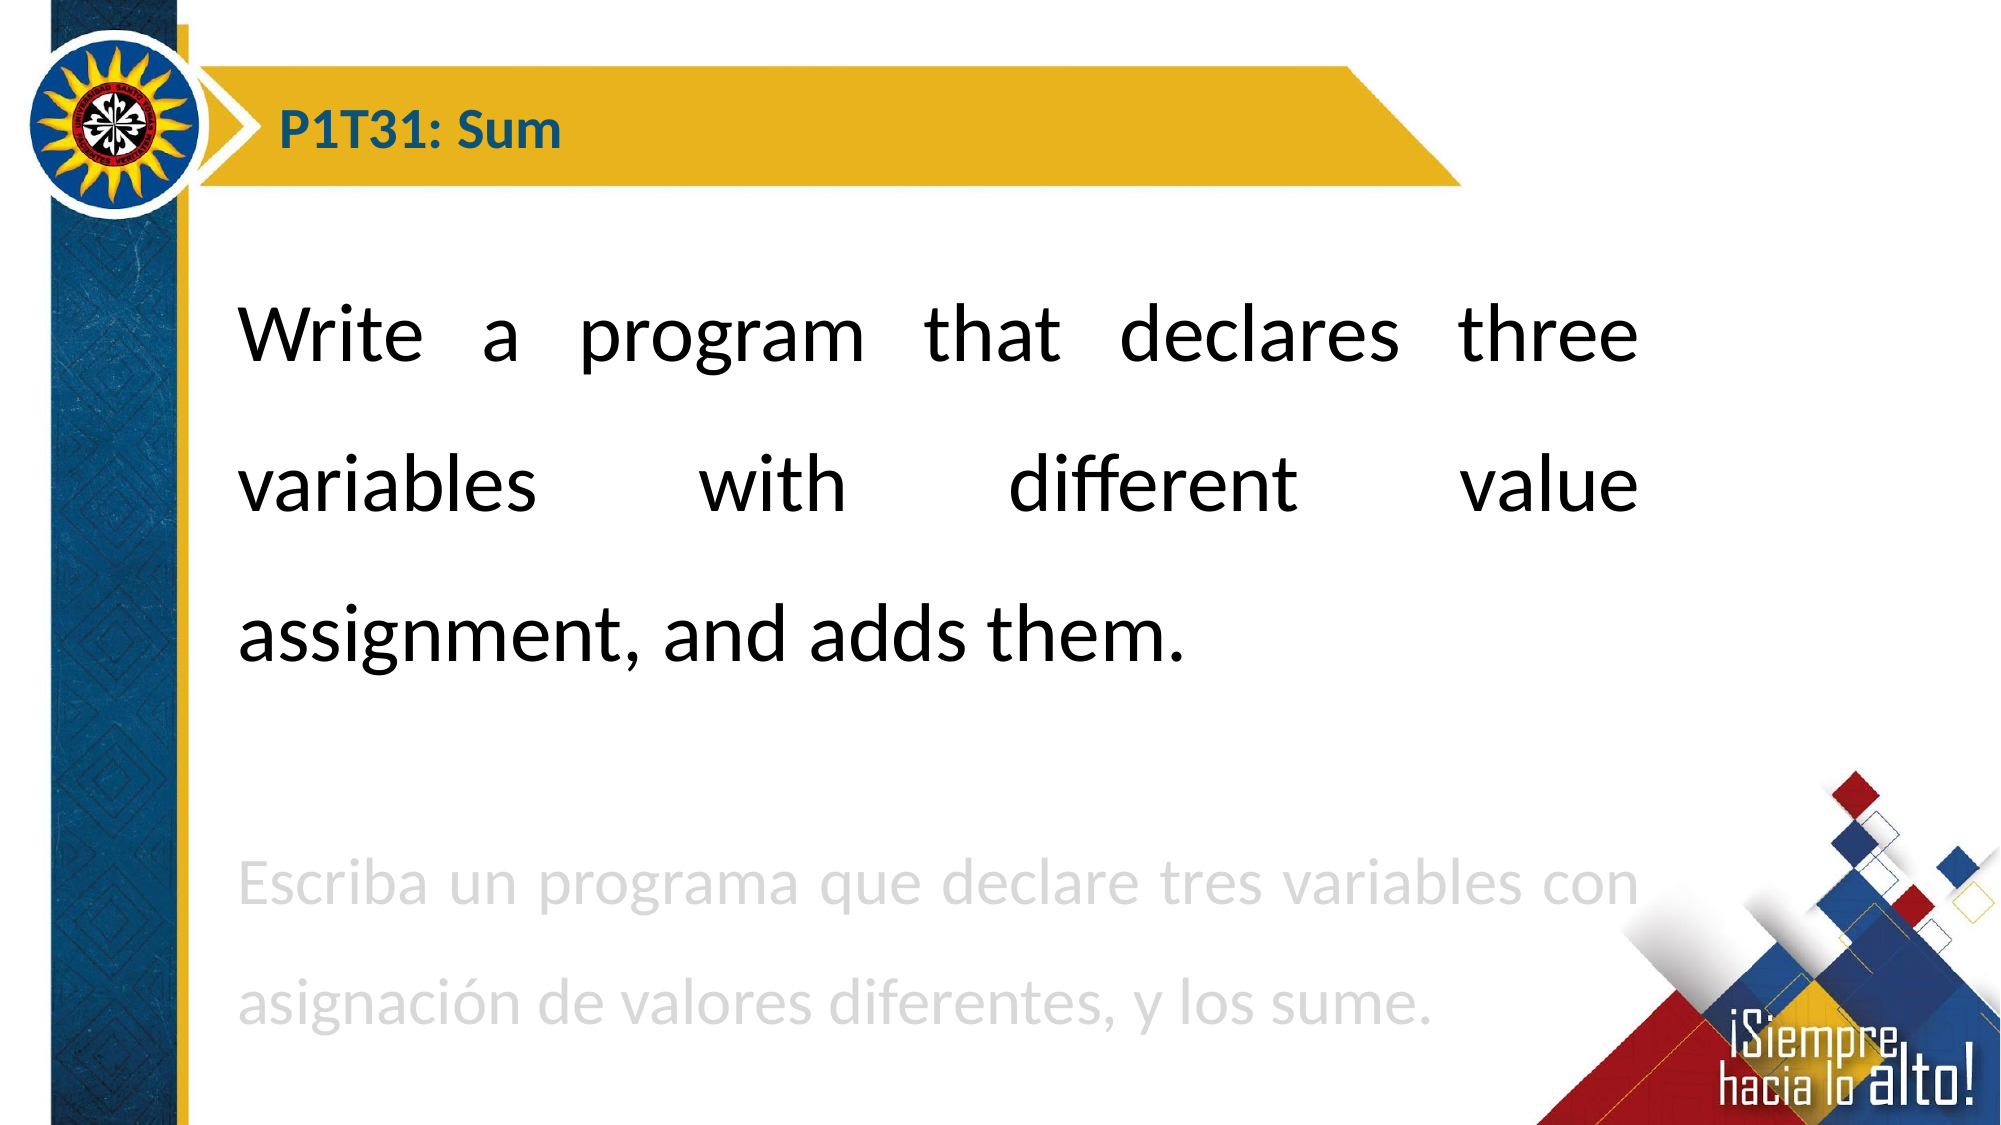

P1T31: Sum
Write a program that declares three variables with different value assignment, and adds them.

Escriba un programa que declare tres variables con asignación de valores diferentes, y los sume.